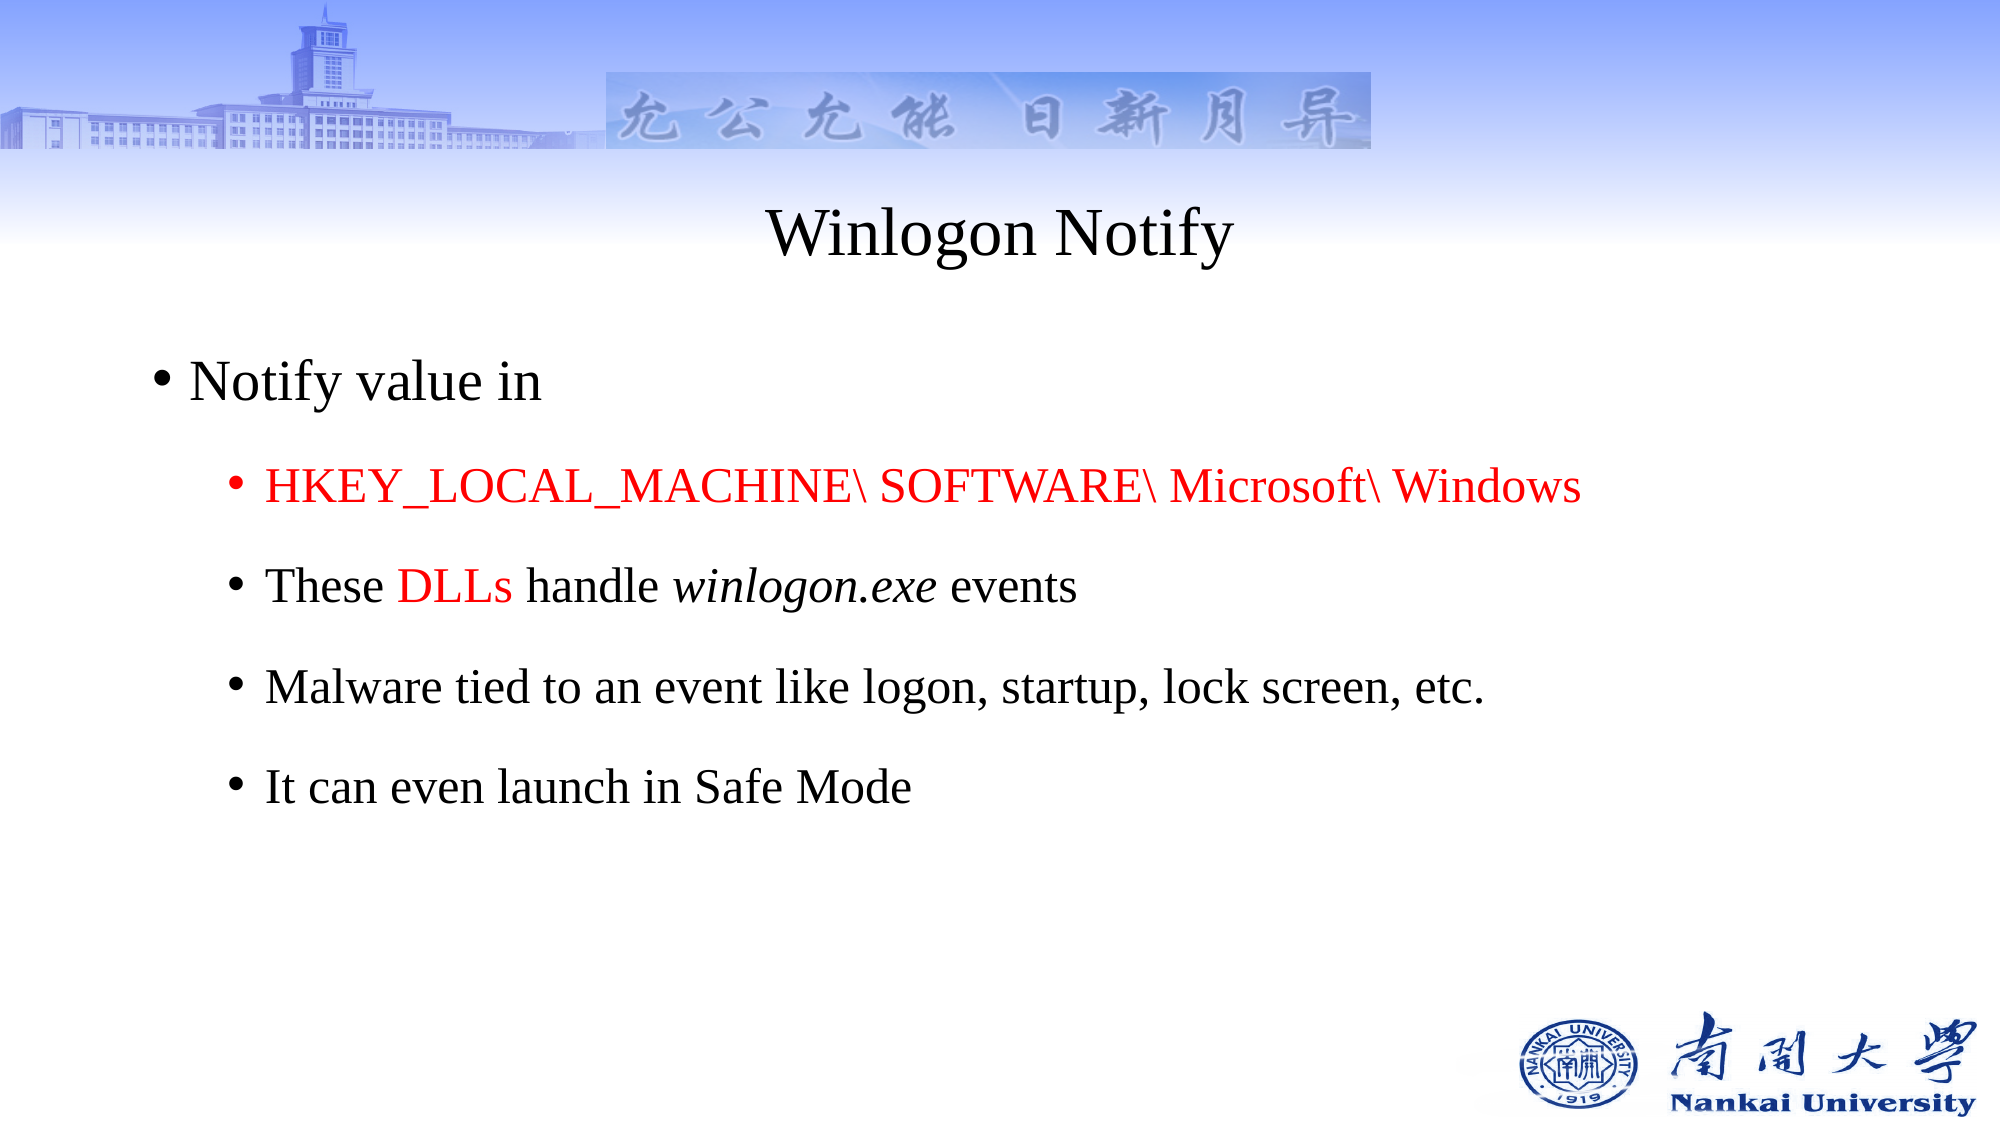

# Winlogon Notify
Notify value in
HKEY_LOCAL_MACHINE\ SOFTWARE\ Microsoft\ Windows
These DLLs handle winlogon.exe events
Malware tied to an event like logon, startup, lock screen, etc.
It can even launch in Safe Mode